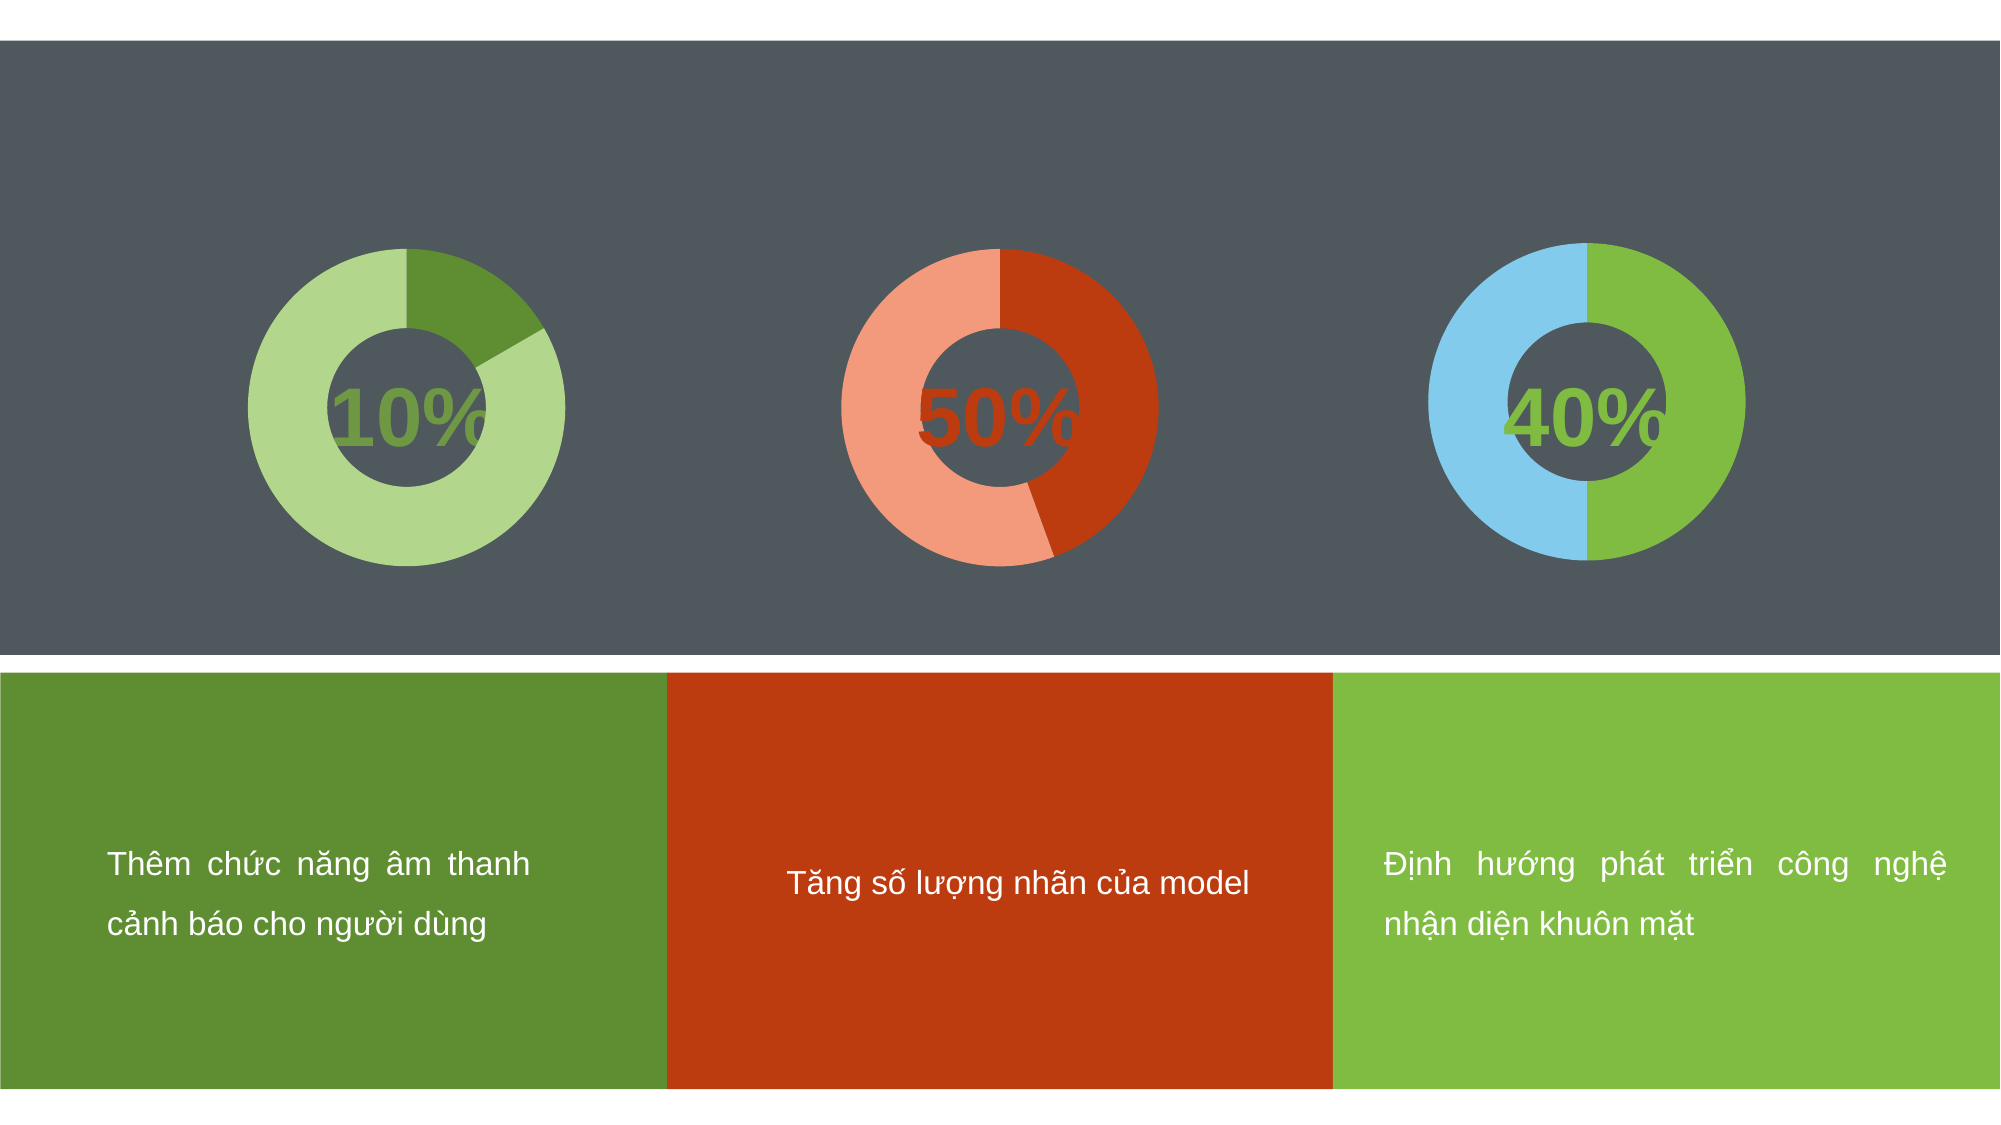

### Chart

| Category |  |
|---|---|

### Chart

| Category |  |
|---|---|

### Chart

| Category |  |
|---|---|

### Chart

| Category |
|---|

### Chart

| Category |
|---|
10%
50%
40%

Thêm chức năng âm thanh cảnh báo cho người dùng
Định hướng phát triển công nghệ nhận diện khuôn mặt
Tăng số lượng nhãn của model